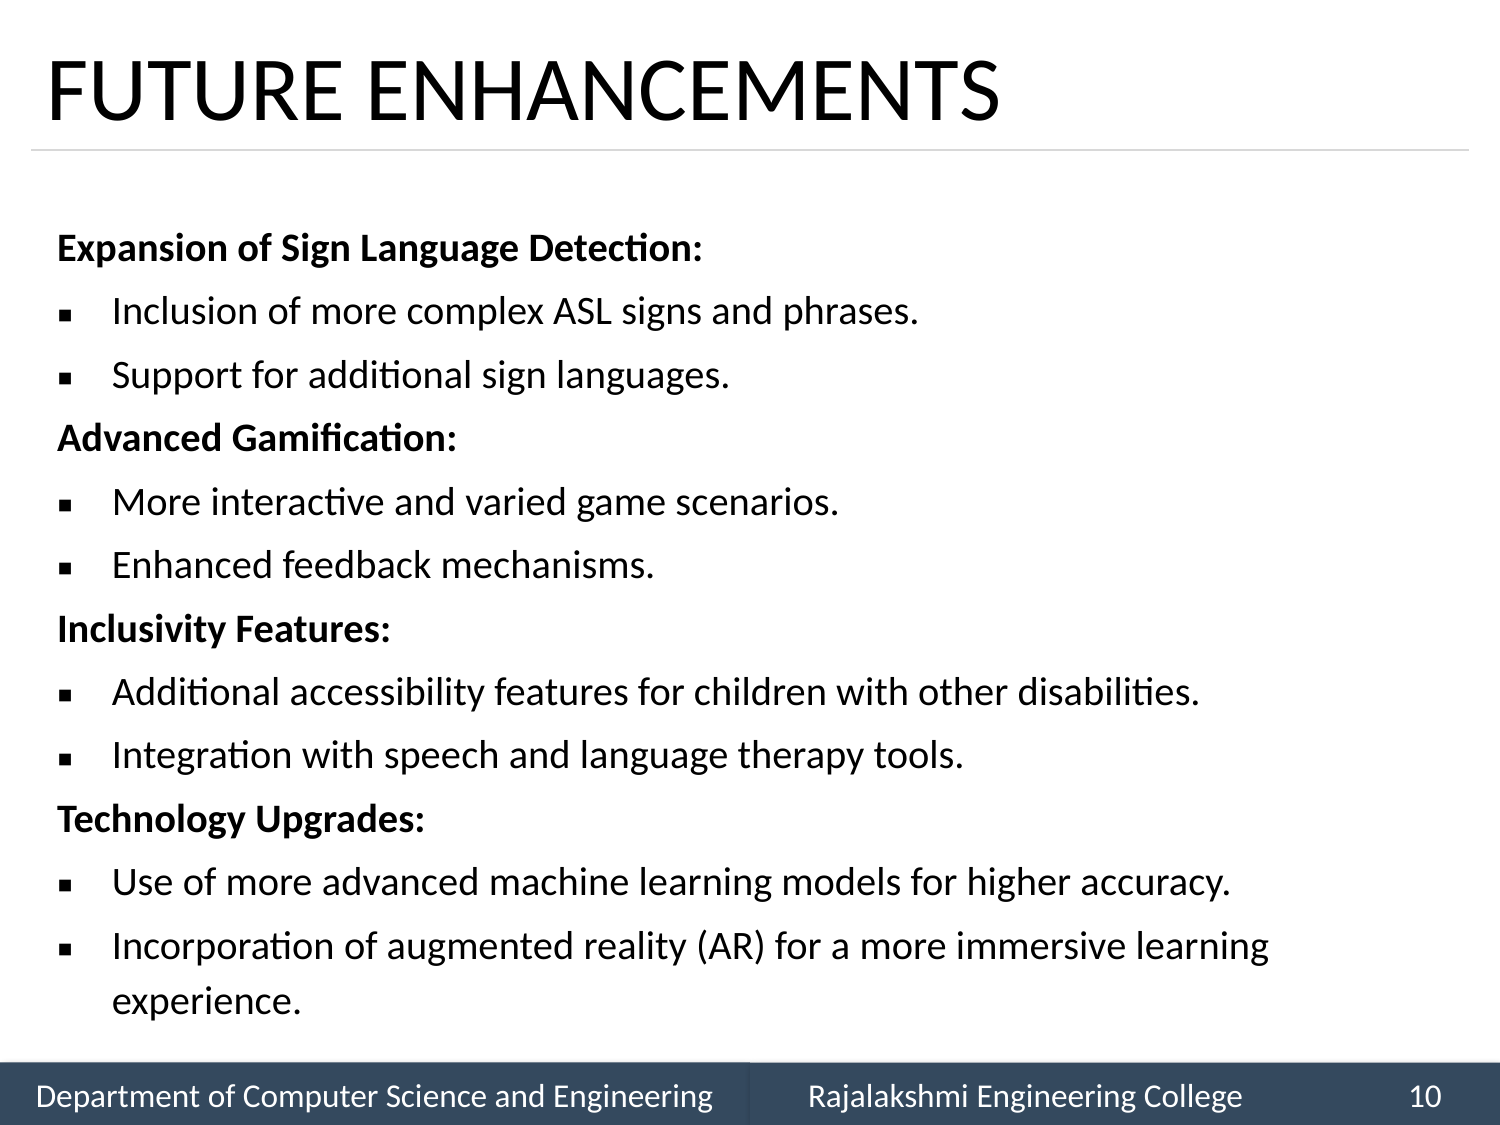

# FUTURE ENHANCEMENTS

Expansion of Sign Language Detection:
Inclusion of more complex ASL signs and phrases.
Support for additional sign languages.
Advanced Gamification:
More interactive and varied game scenarios.
Enhanced feedback mechanisms.
Inclusivity Features:
Additional accessibility features for children with other disabilities.
Integration with speech and language therapy tools.
Technology Upgrades:
Use of more advanced machine learning models for higher accuracy.
Incorporation of augmented reality (AR) for a more immersive learning experience.